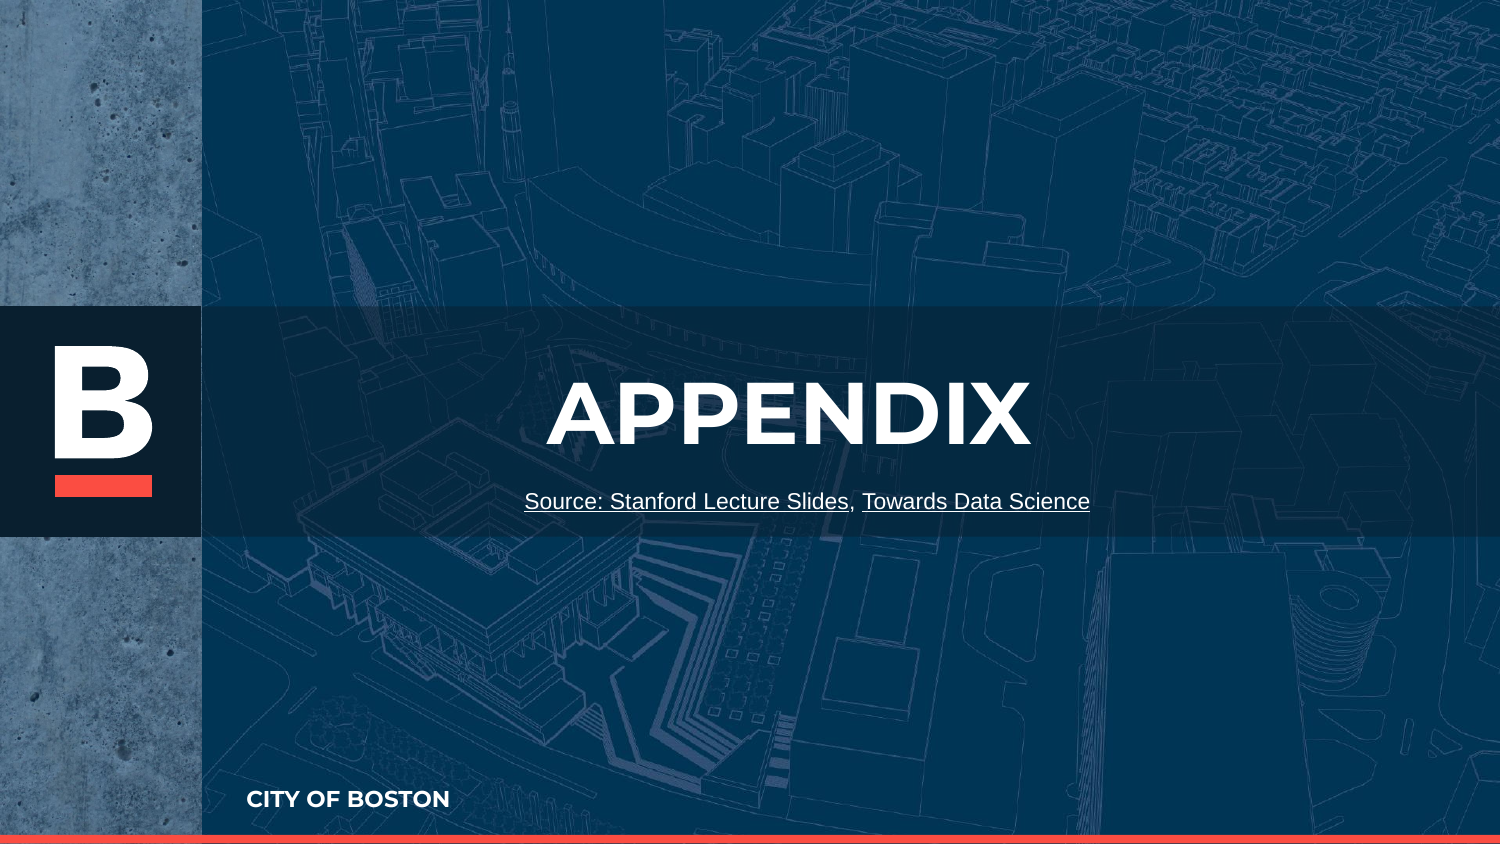

# APPENDIX
Source: Stanford Lecture Slides, Towards Data Science